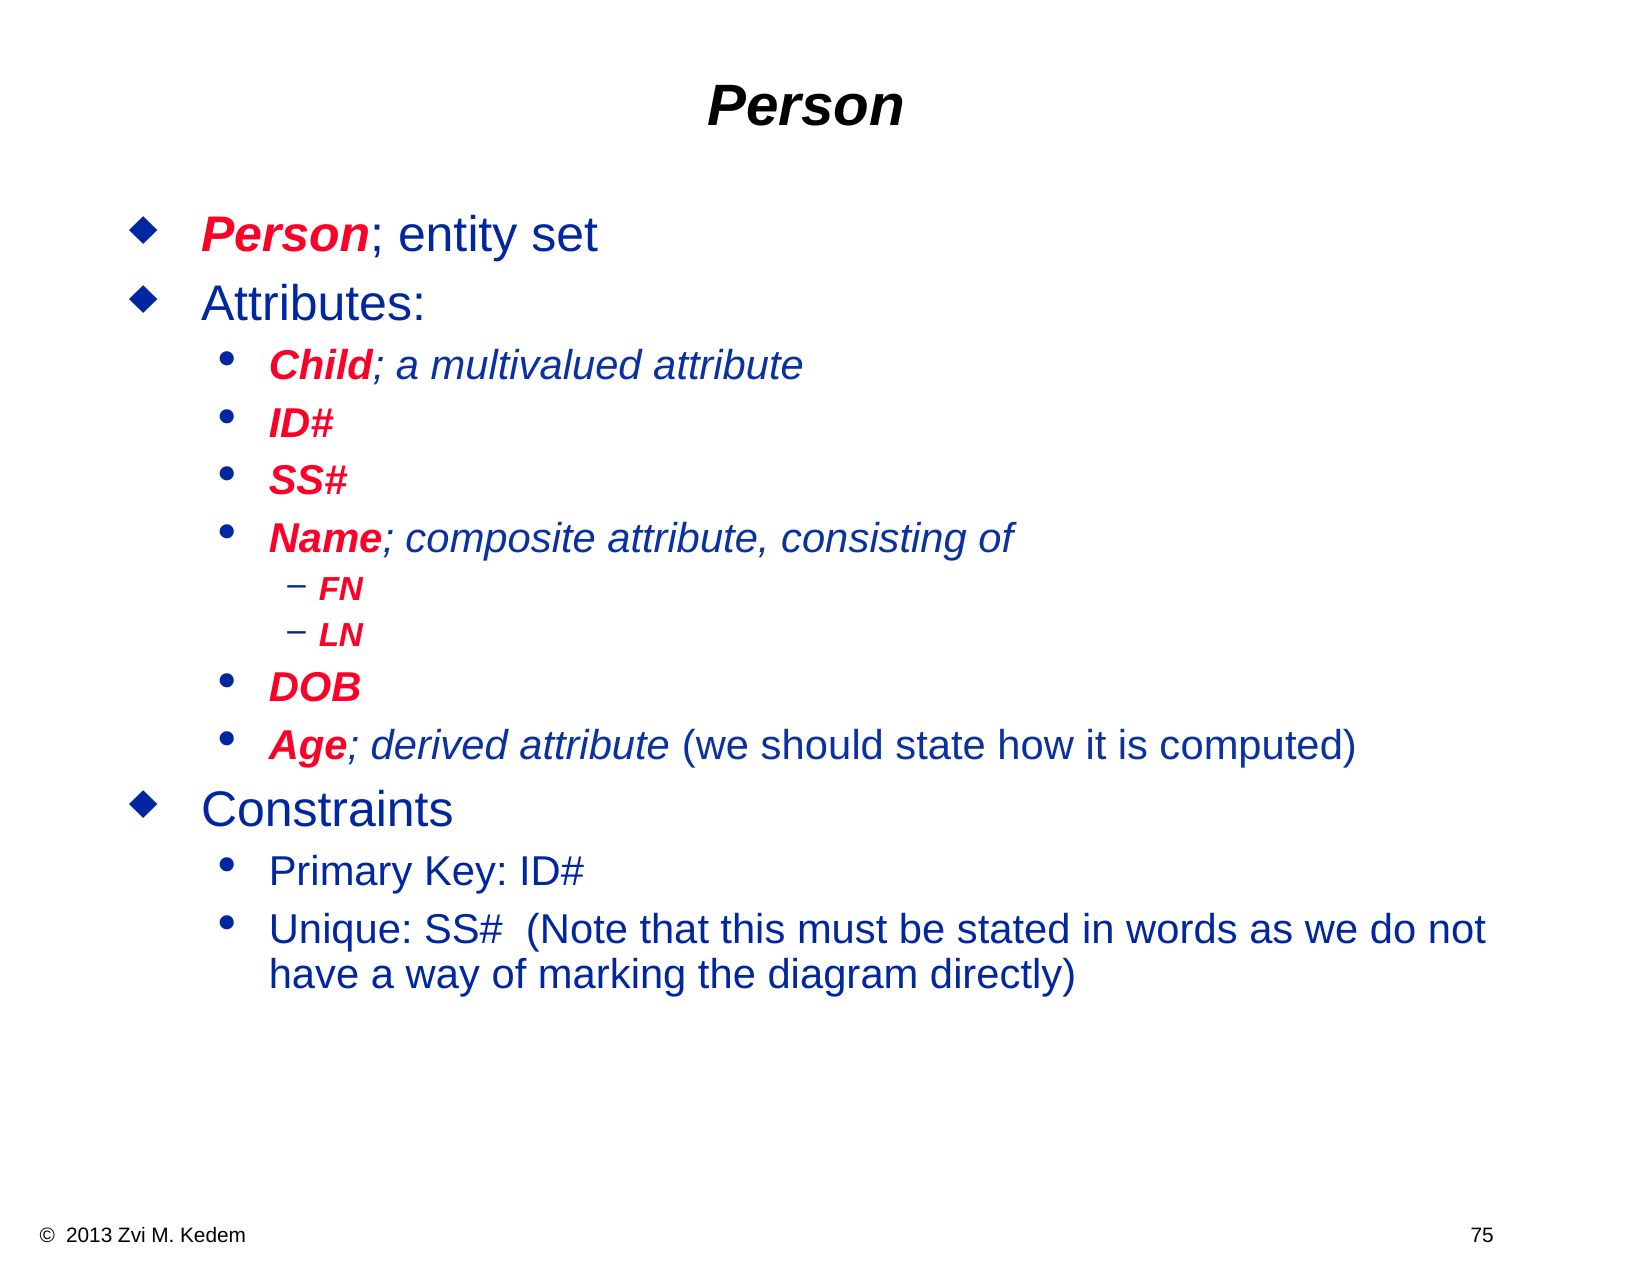

# Person
Person; entity set
Attributes:
Child; a multivalued attribute
ID#
SS#
Name; composite attribute, consisting of
FN
LN
DOB
Age; derived attribute (we should state how it is computed)
Constraints
Primary Key: ID#
Unique: SS#  (Note that this must be stated in words as we do not have a way of marking the diagram directly)